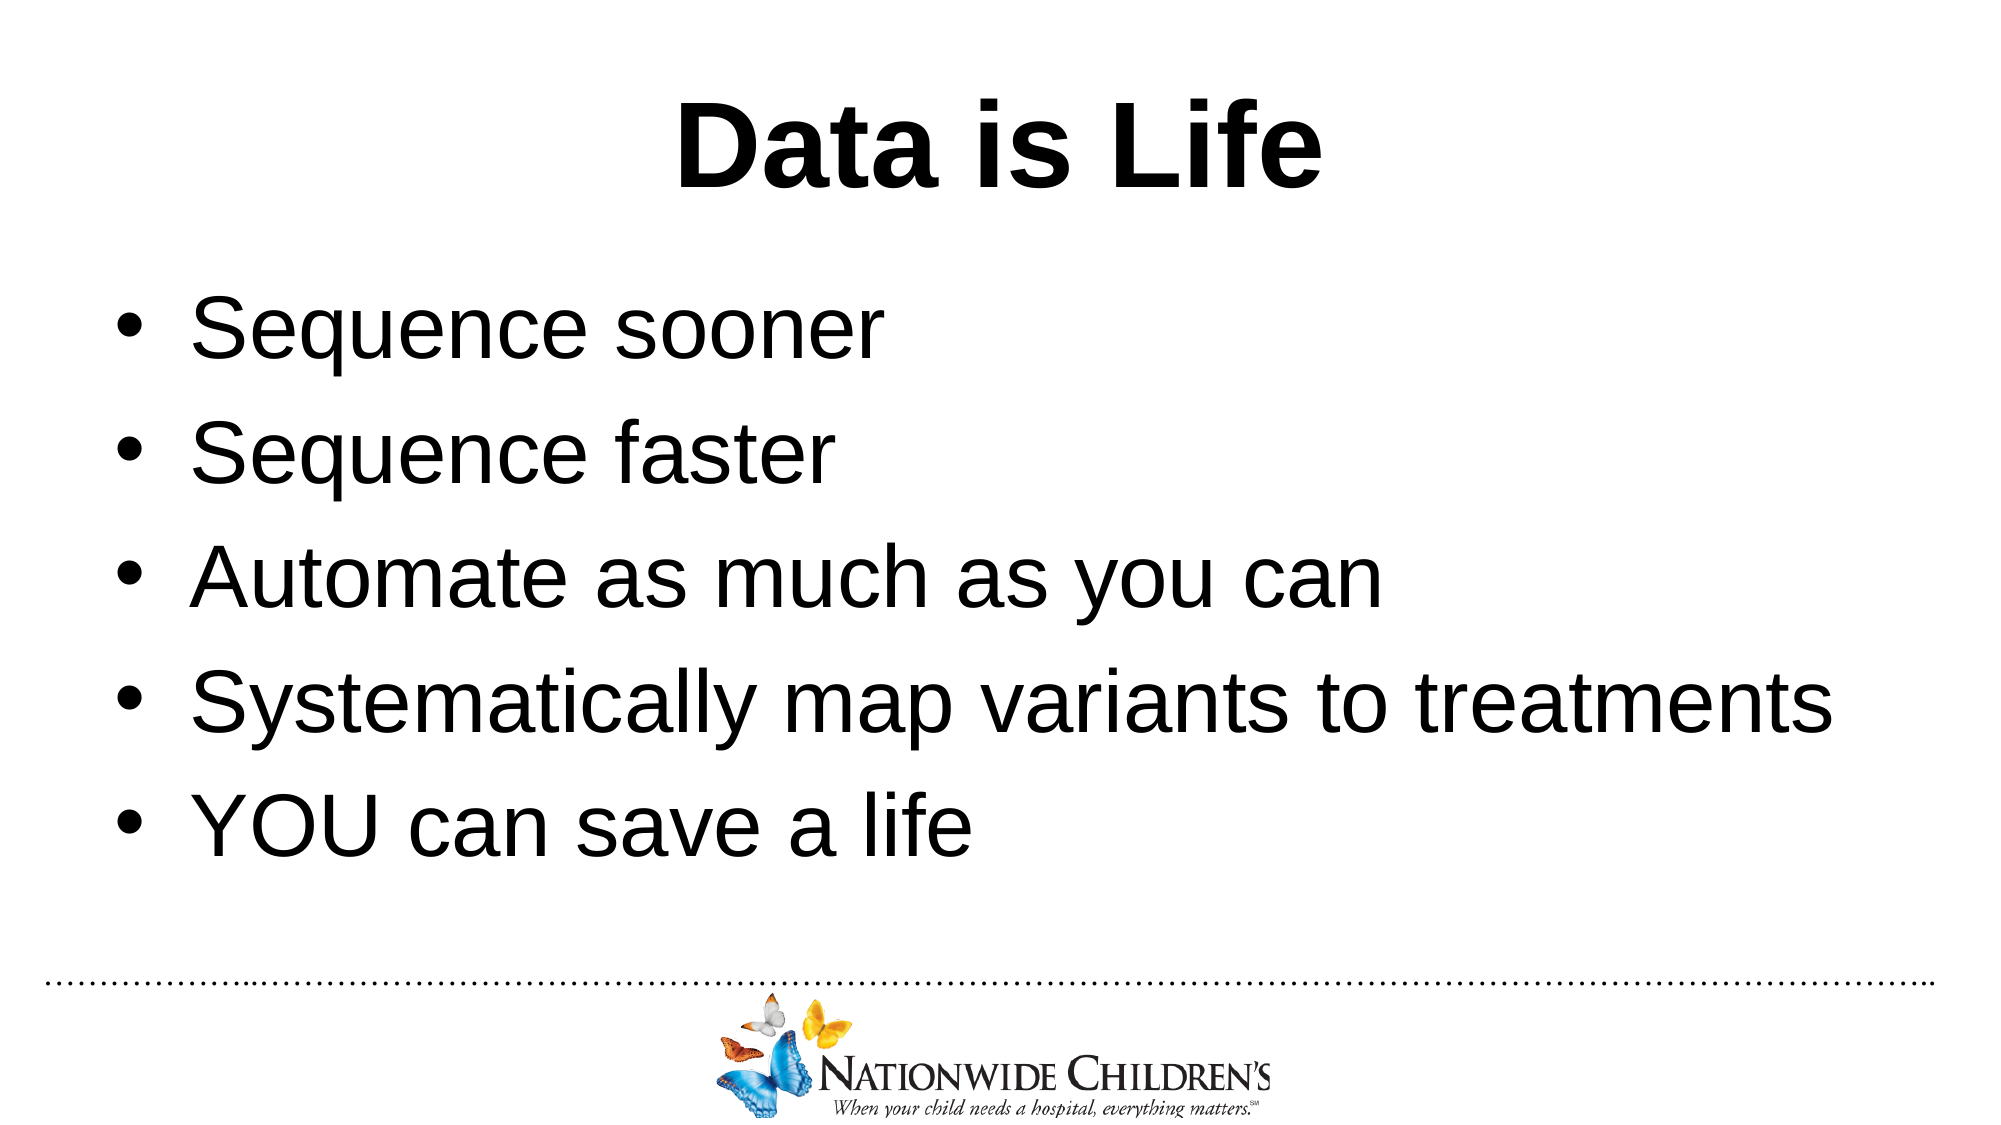

# Data is Life
Sequence sooner
Sequence faster
Automate as much as you can
Systematically map variants to treatments
YOU can save a life